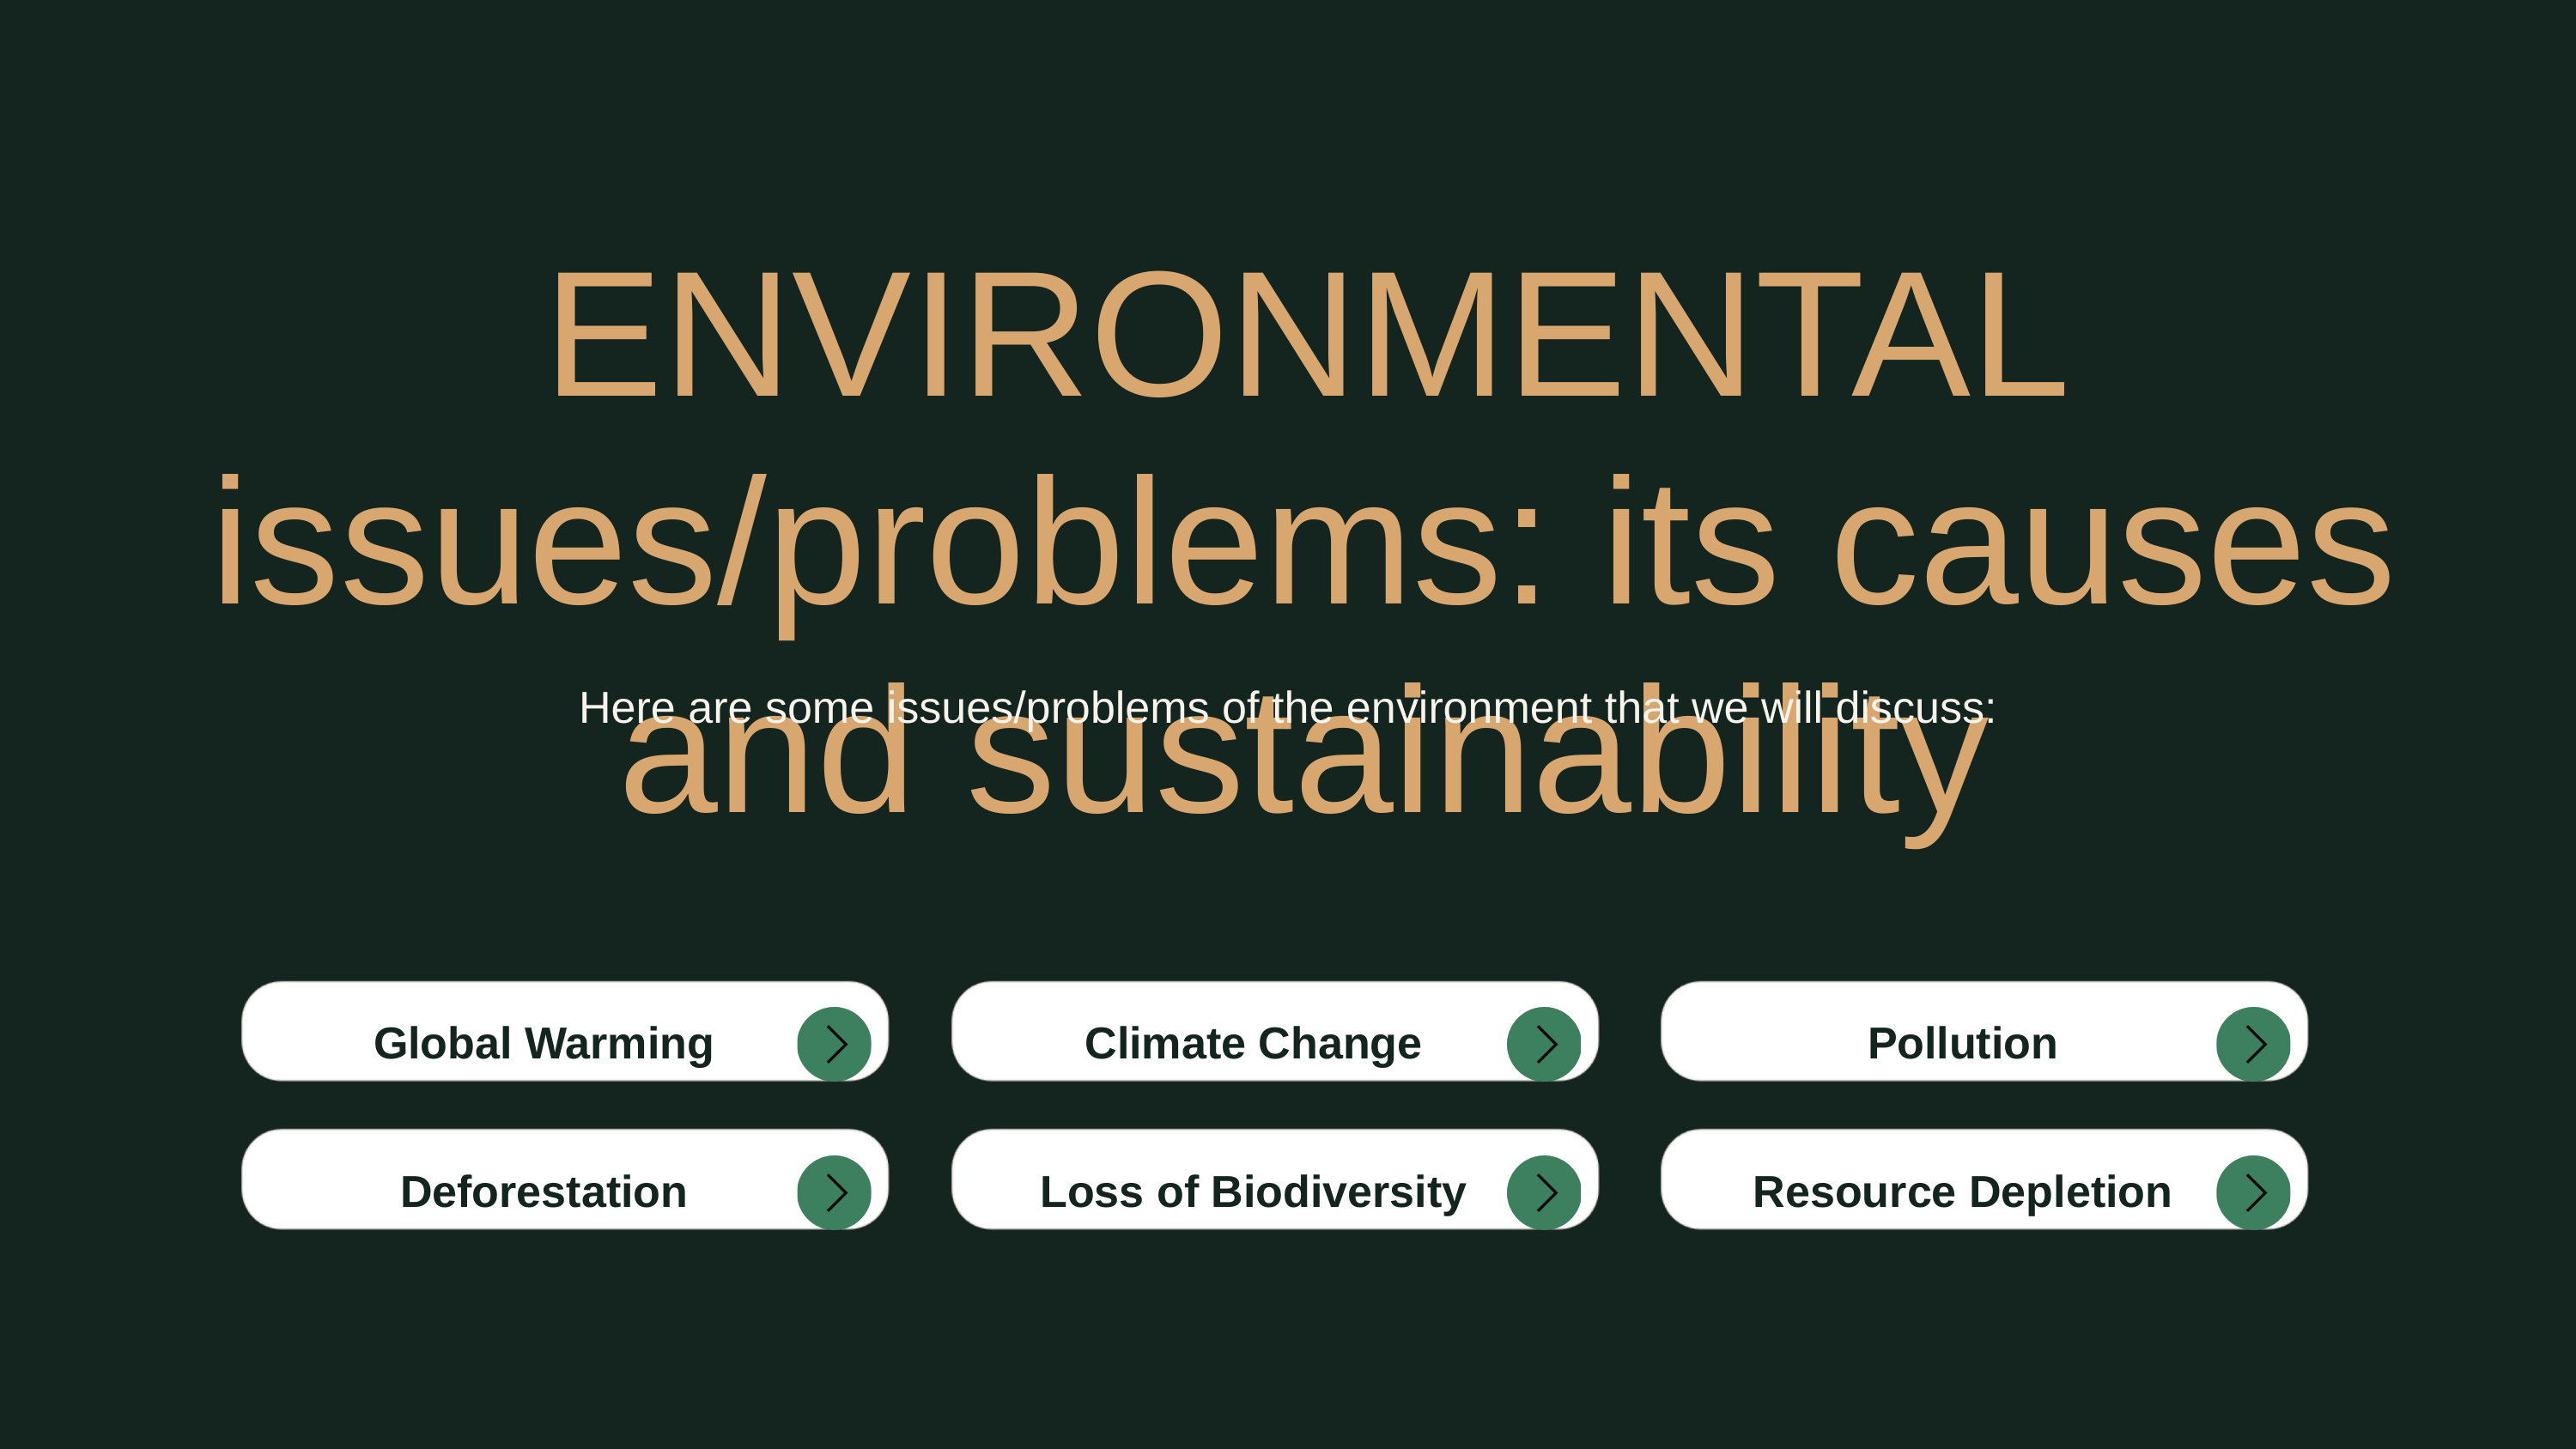

ENVIRONMENTAL issues/problems: its causes and sustainability

Here are some issues/problems of the environment that we will discuss:

Global Warming

Climate Change

Pollution

Deforestation

Loss of Biodiversity

Resource Depletion